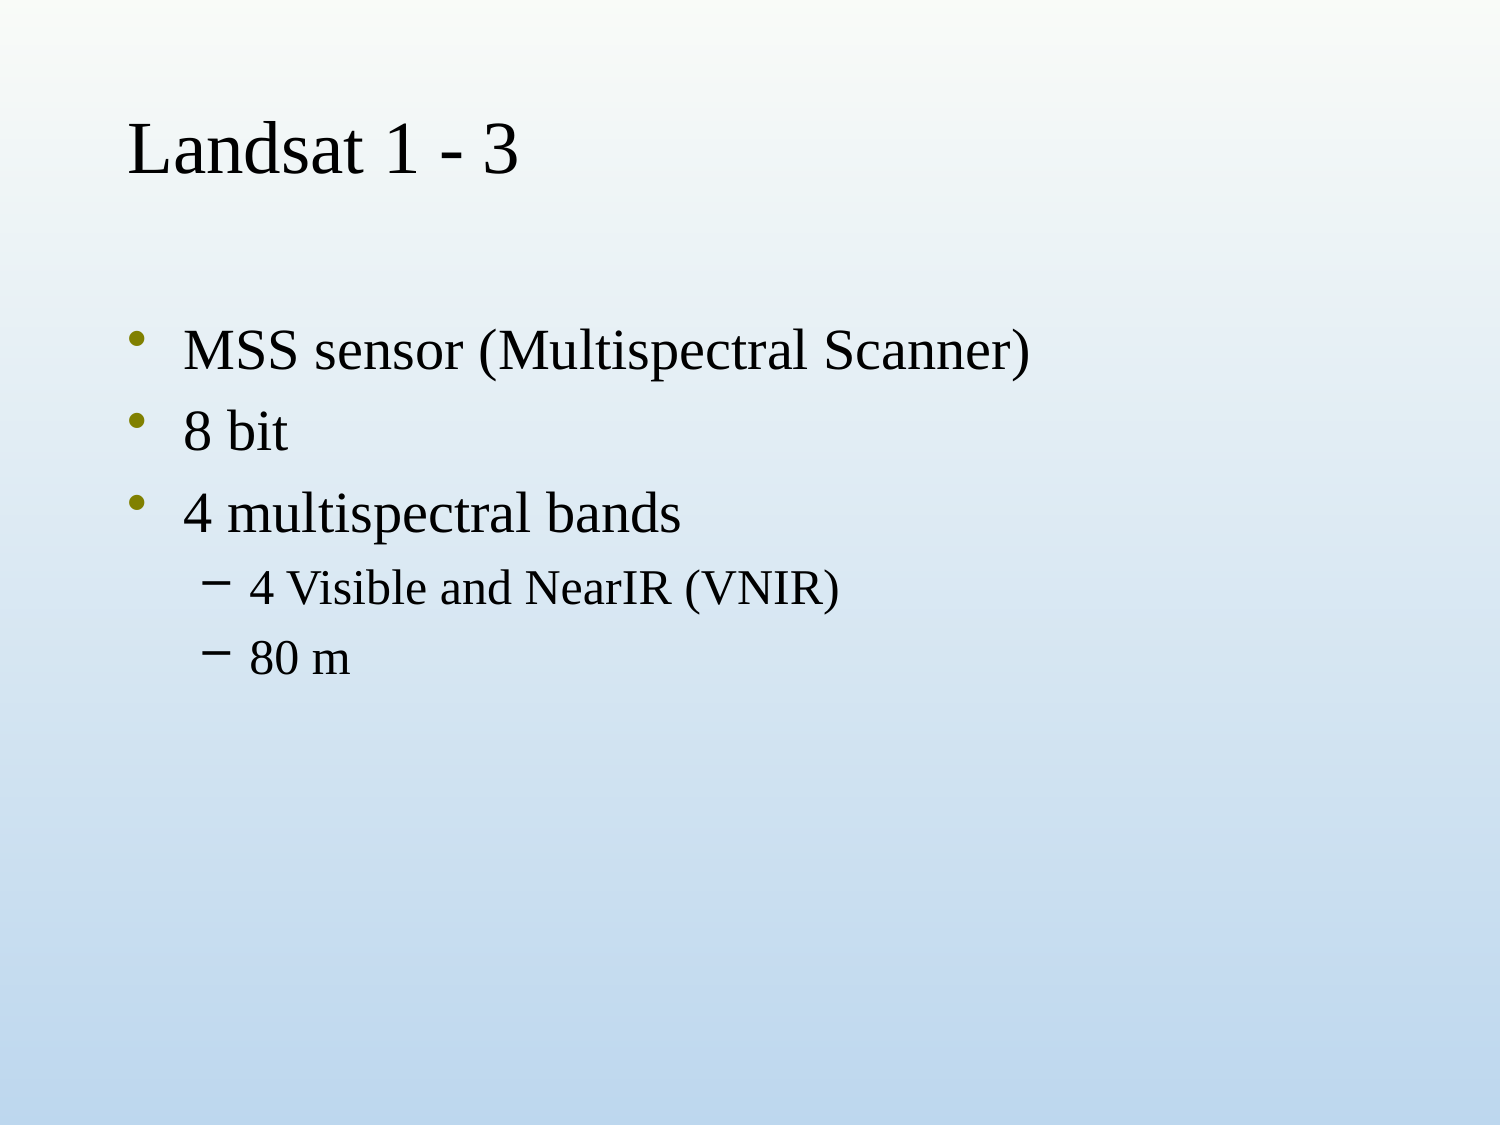

# Landsat 1 - 3
MSS sensor (Multispectral Scanner)
8 bit
4 multispectral bands
4 Visible and NearIR (VNIR)
80 m